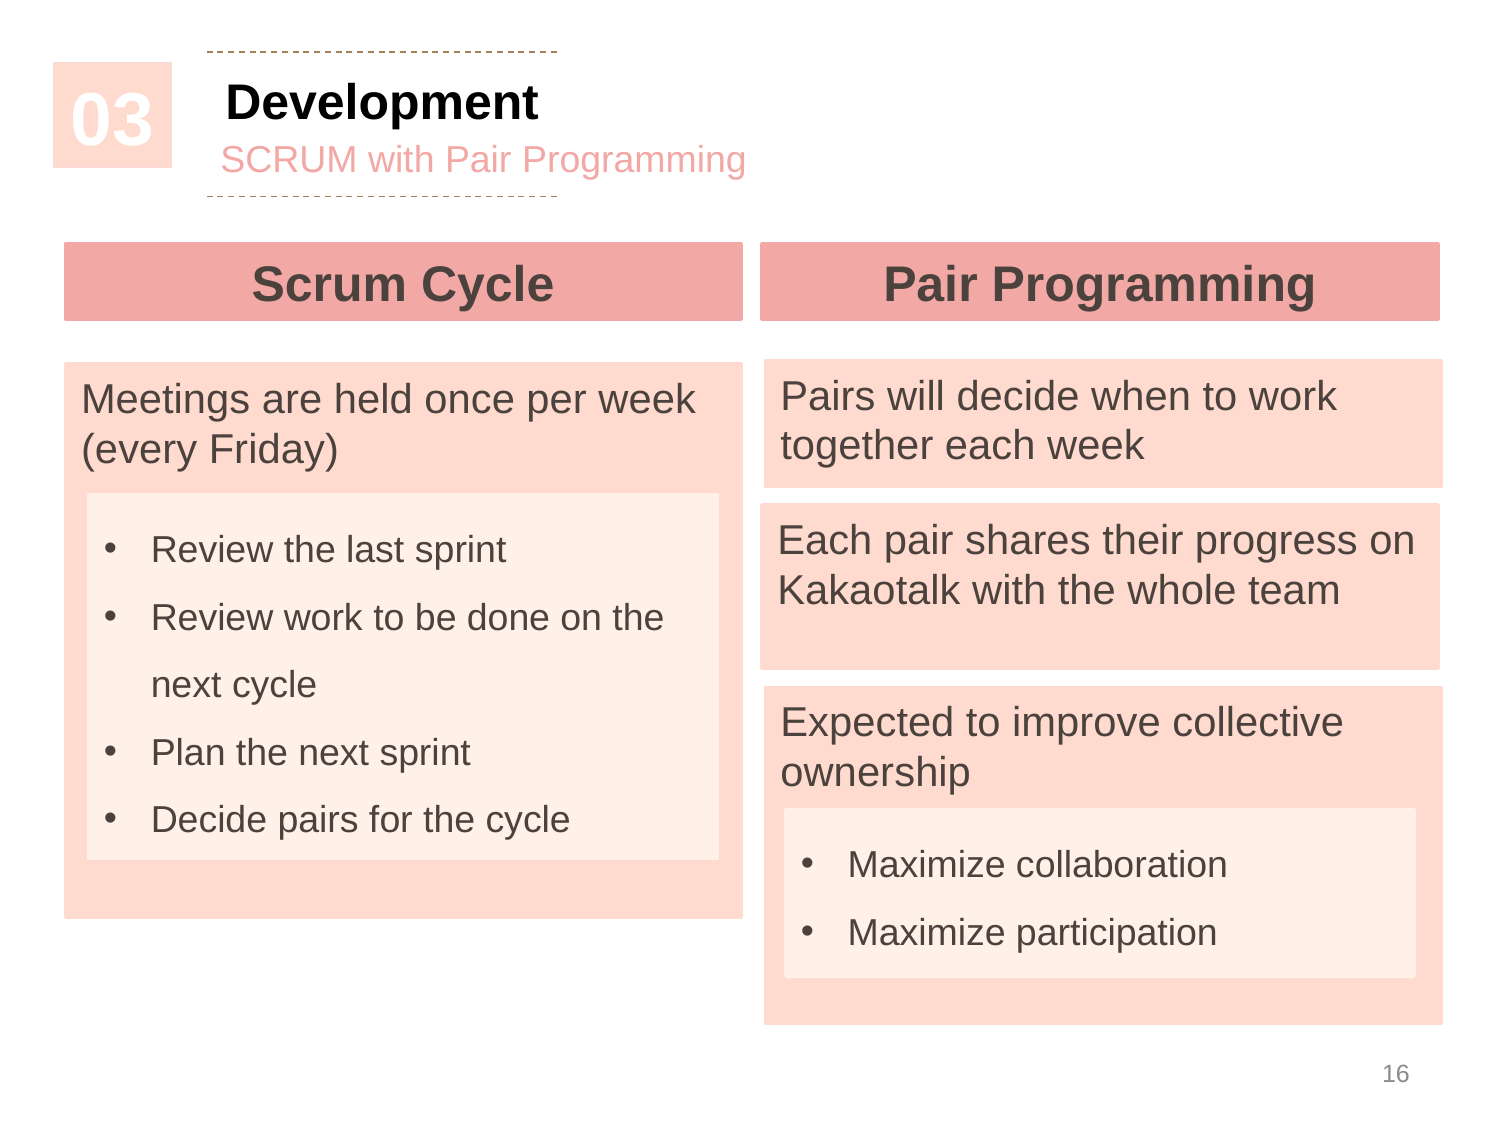

03
Development
SCRUM with Pair Programming
Scrum Cycle
Pair Programming
Pairs will decide when to work together each week
Meetings are held once per week (every Friday)

Review the last sprint
Review work to be done on the
next cycle
Plan the next sprint
Decide pairs for the cycle
Each pair shares their progress on Kakaotalk with the whole team
03
Expected to improve collective ownership

Maximize collaboration
Maximize participation
16